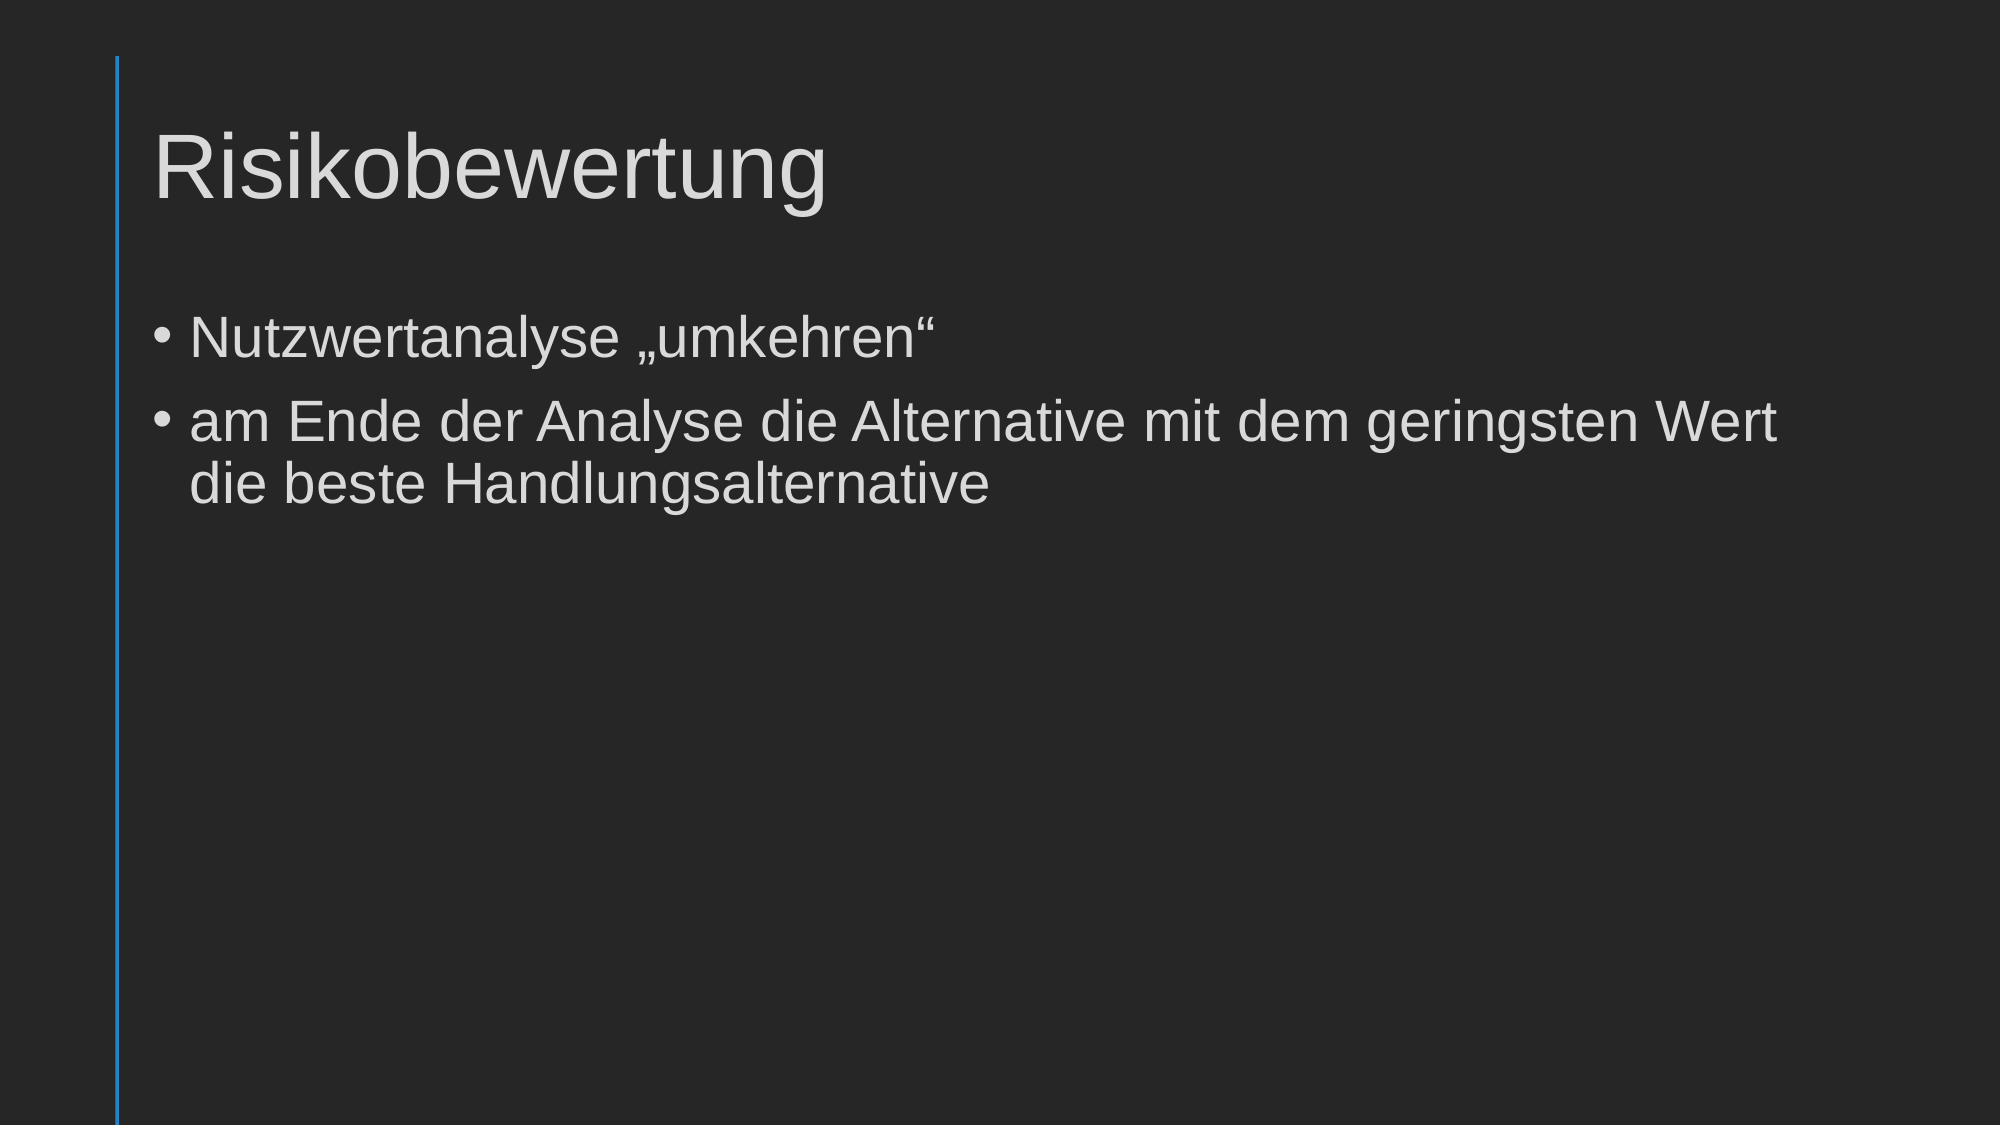

# Risikobewertung
Nutzwertanalyse „umkehren“
am Ende der Analyse die Alternative mit dem geringsten Wert die beste Handlungsalternative